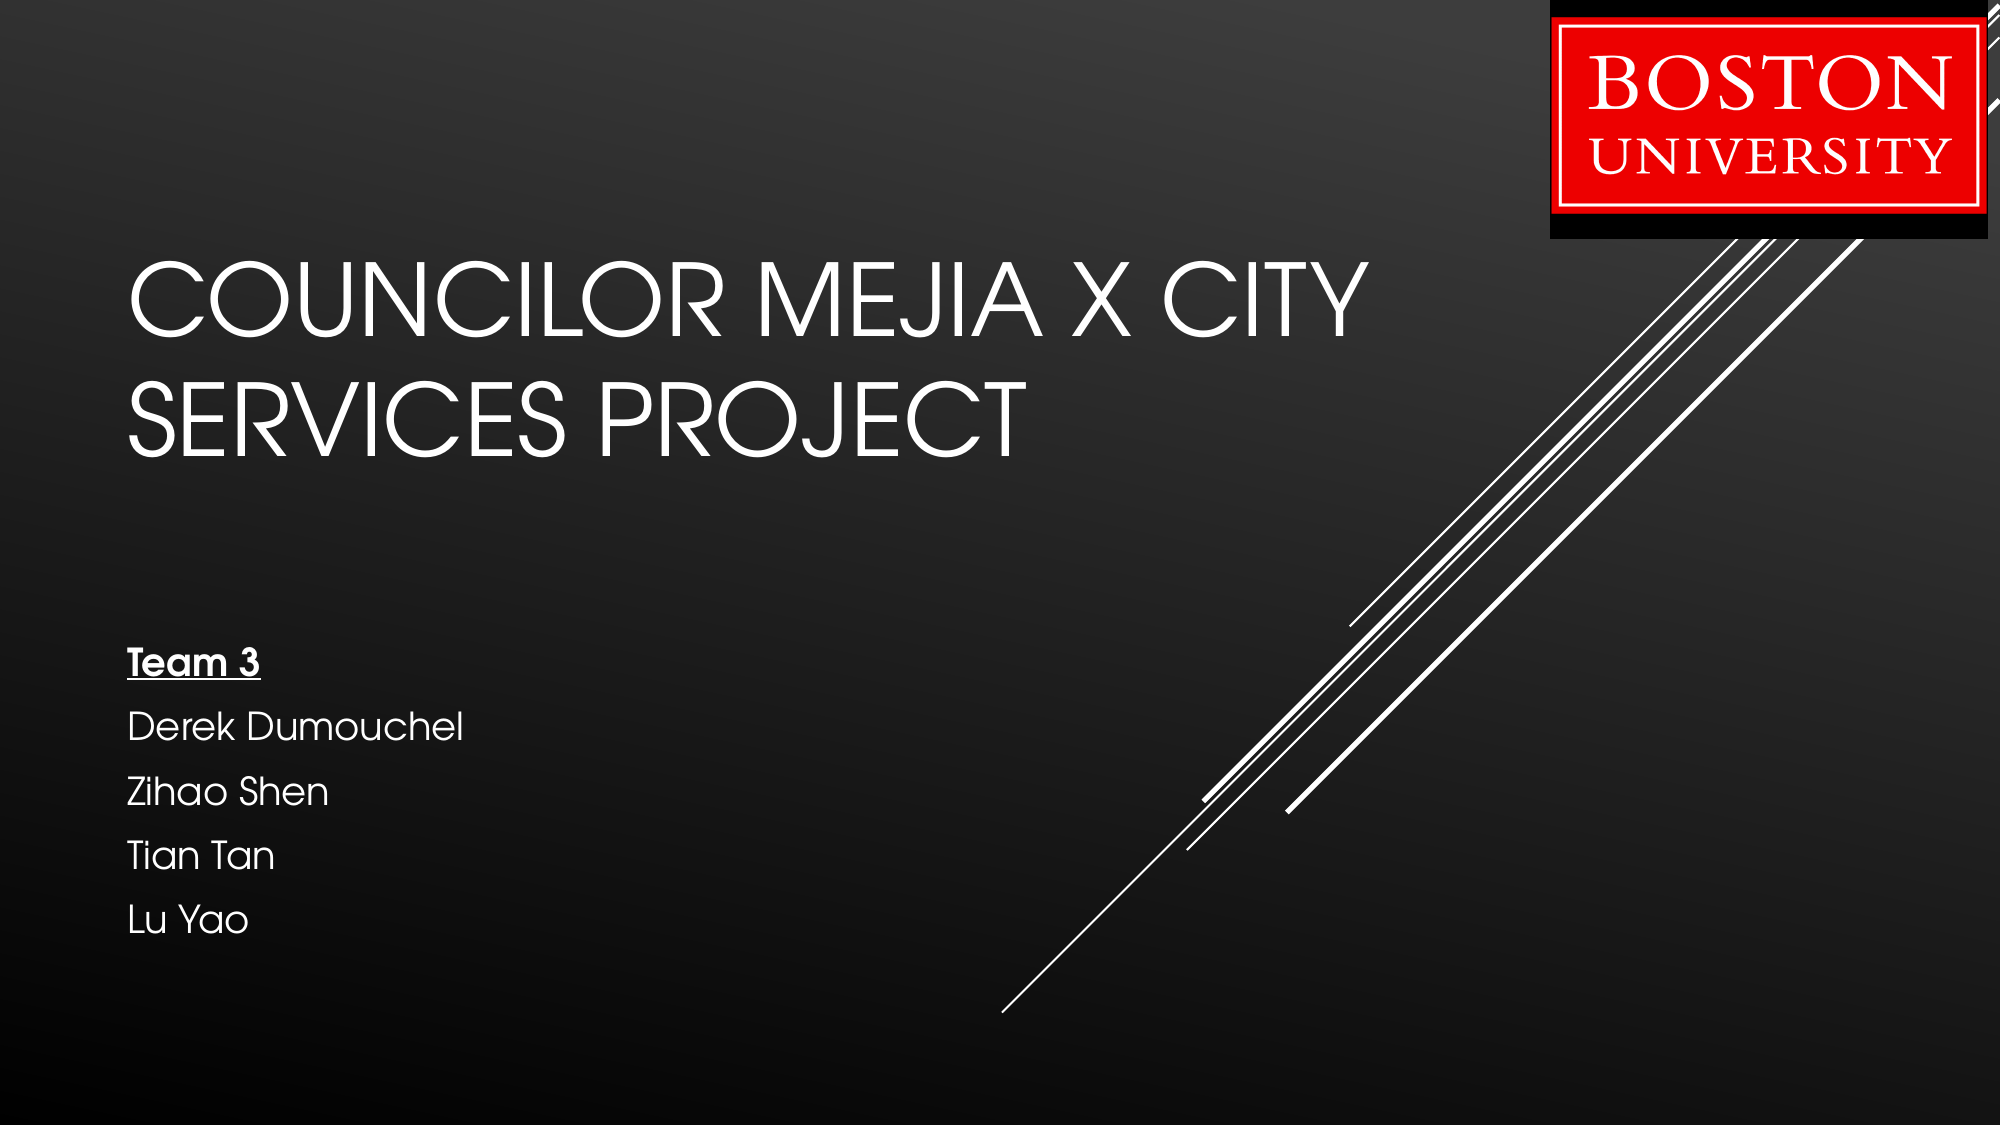

# COUNCILOR MEJIA X CITY SERVICES PROJECT
Team 3
Derek Dumouchel
Zihao Shen
Tian Tan
Lu Yao